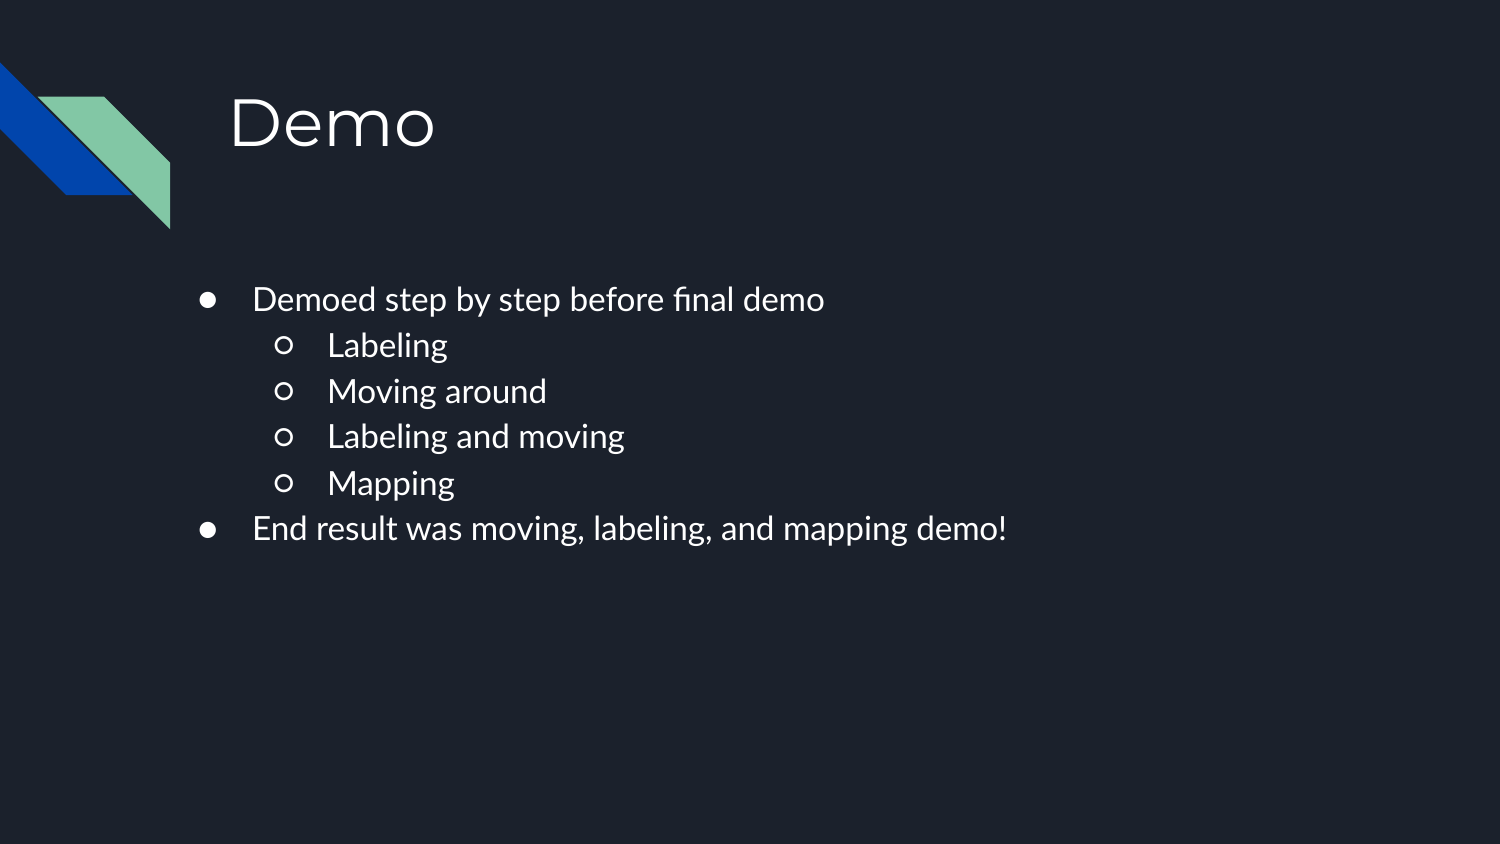

# Demo
Demoed step by step before final demo
Labeling
Moving around
Labeling and moving
Mapping
End result was moving, labeling, and mapping demo!